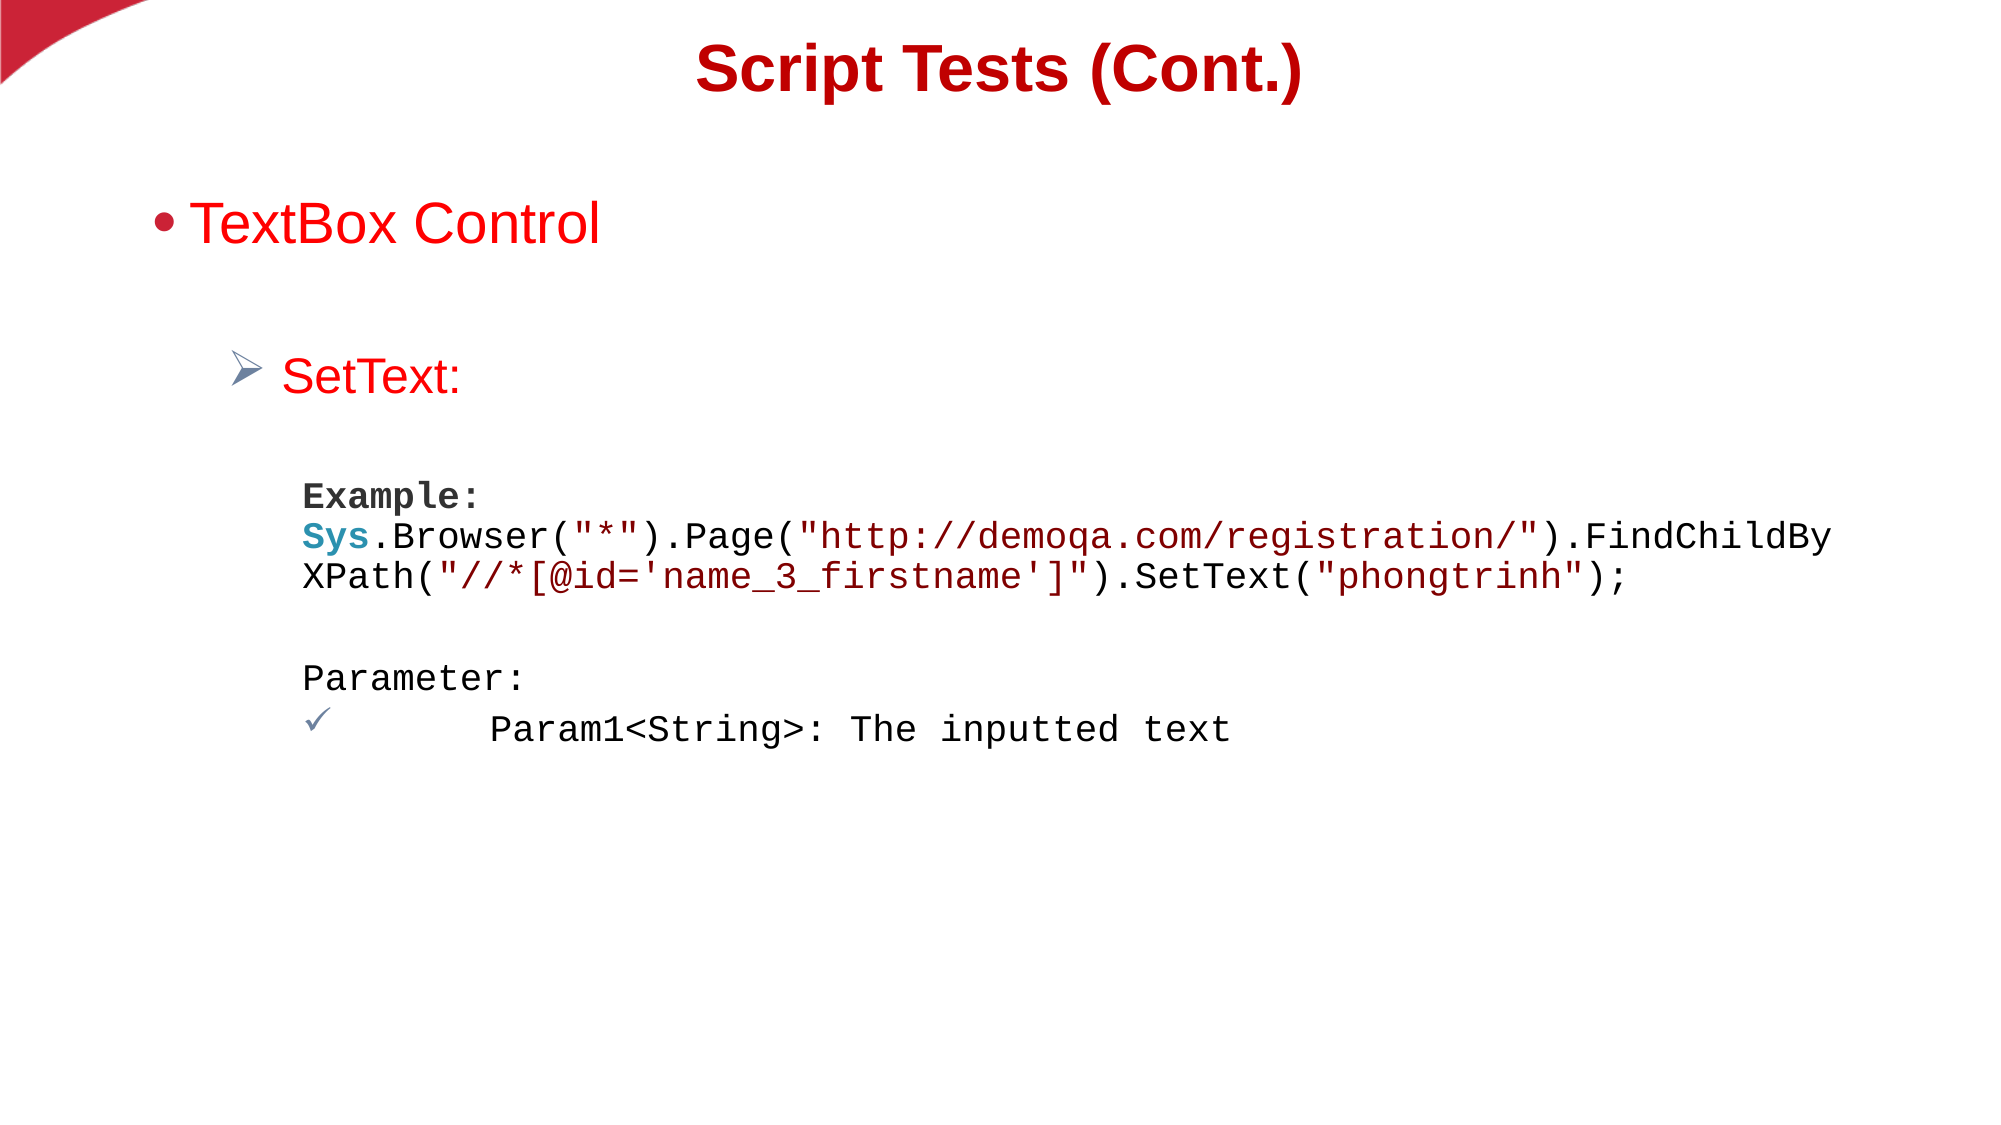

# Script Tests (Cont.)
TextBox Control

 SetText:

Example: Sys.Browser("*").Page("http://demoqa.com/registration/").FindChildByXPath("//*[@id='name_3_firstname']").SetText("phongtrinh");

Parameter:
	Param1<String>: The inputted text